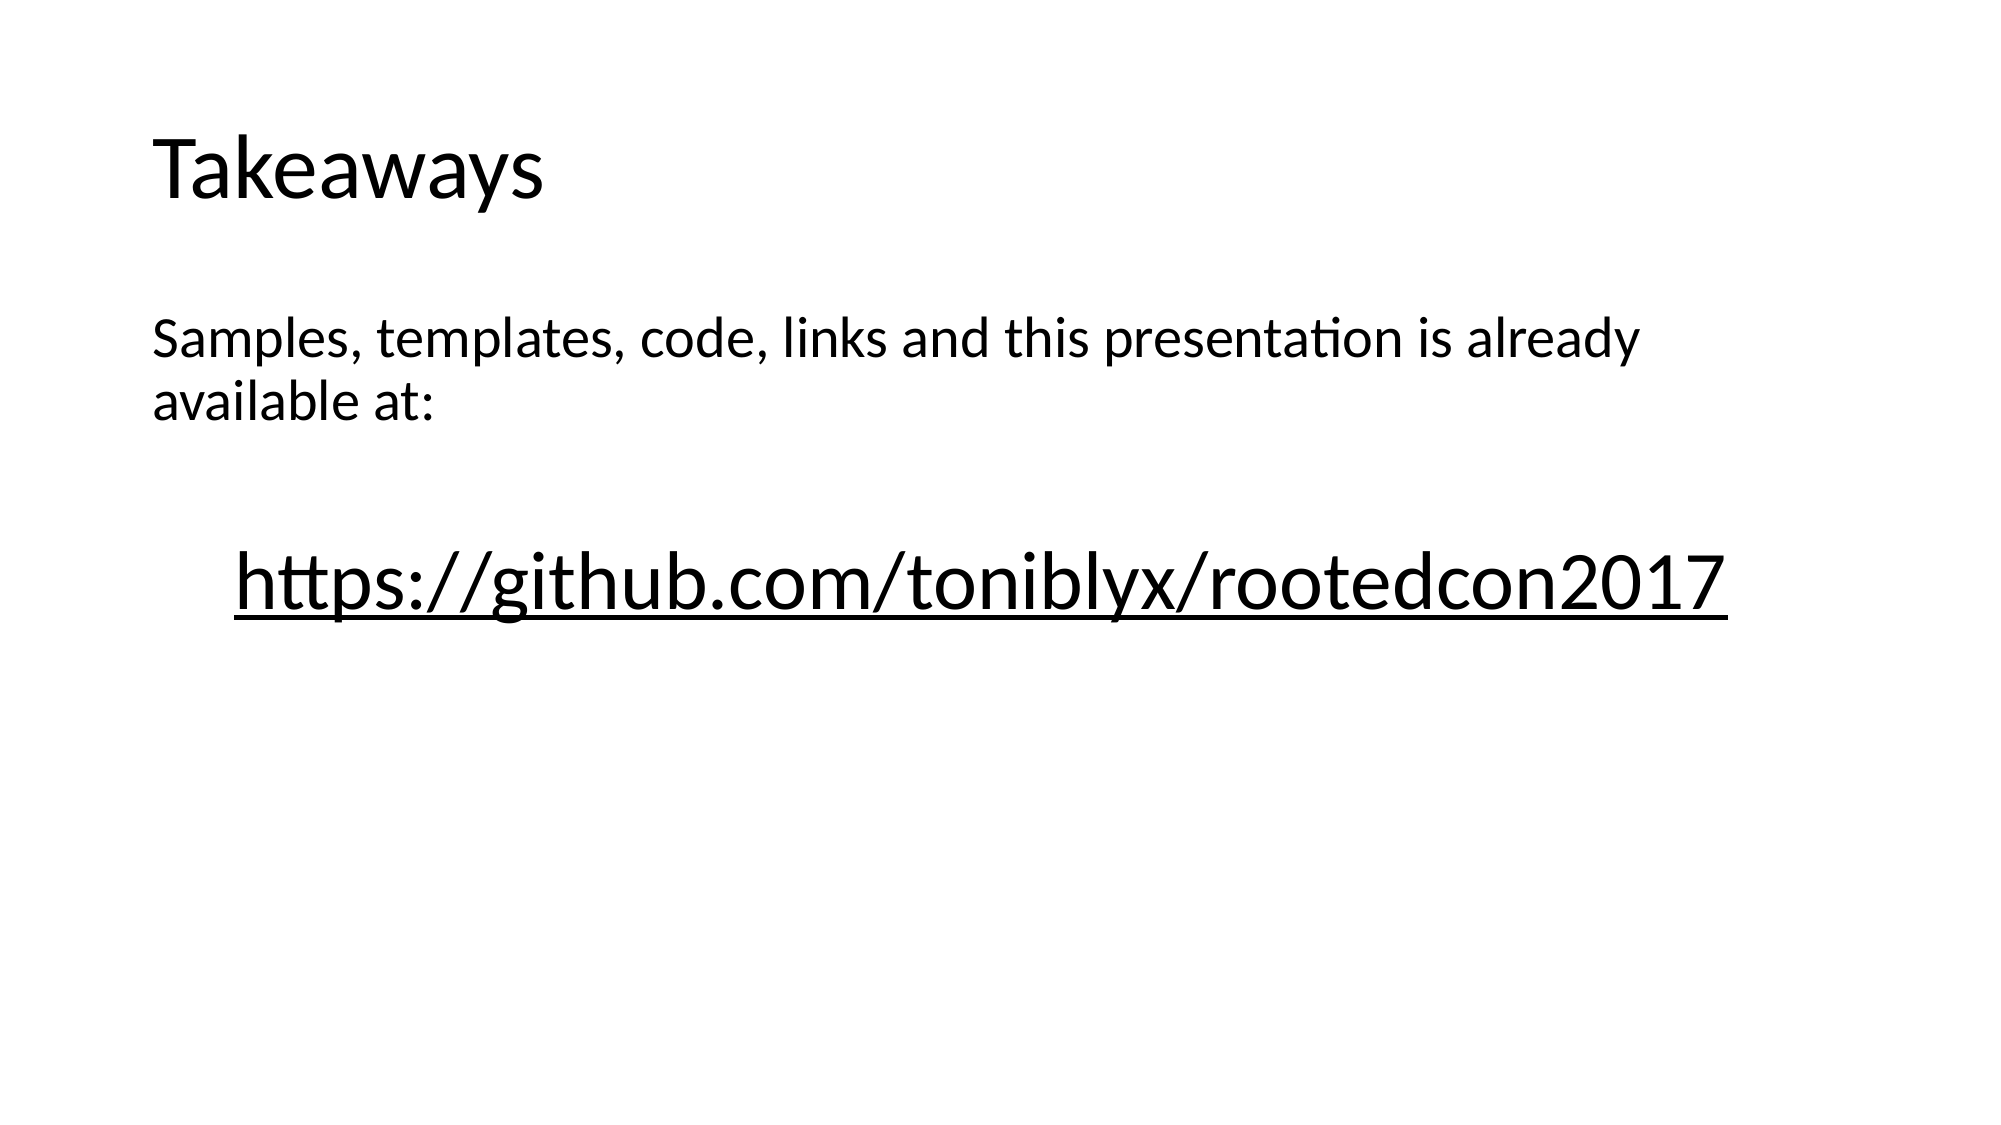

# Takeaways
Samples, templates, code, links and this presentation is already available at:

https://github.com/toniblyx/rootedcon2017